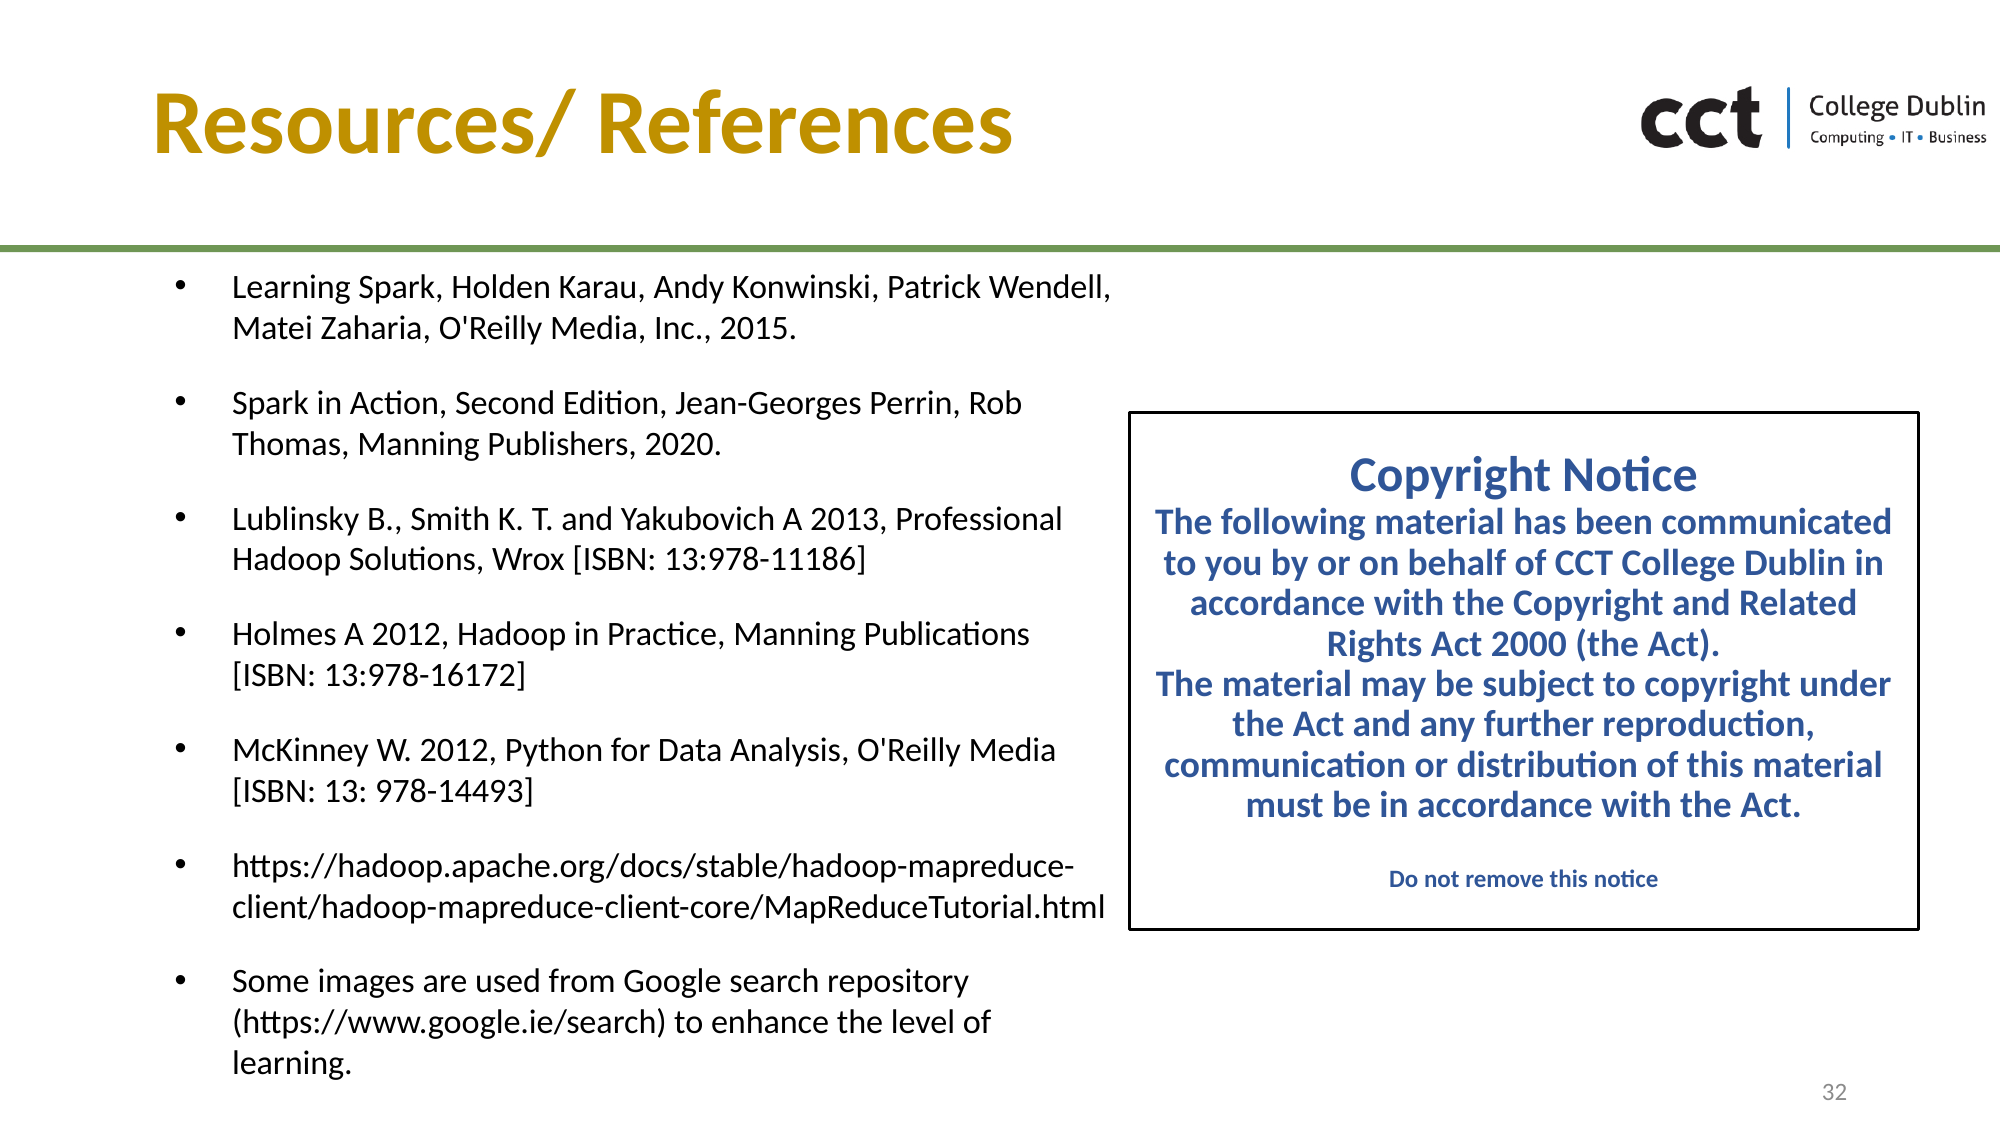

# Resources/ References
Learning Spark, Holden Karau, Andy Konwinski, Patrick Wendell, Matei Zaharia, O'Reilly Media, Inc., 2015.
Spark in Action, Second Edition, Jean-Georges Perrin, Rob Thomas, Manning Publishers, 2020.
Lublinsky B., Smith K. T. and Yakubovich A 2013, Professional Hadoop Solutions, Wrox [ISBN: 13:978-11186]
Holmes A 2012, Hadoop in Practice, Manning Publications [ISBN: 13:978-16172]
McKinney W. 2012, Python for Data Analysis, O'Reilly Media [ISBN: 13: 978-14493]
https://hadoop.apache.org/docs/stable/hadoop-mapreduce-client/hadoop-mapreduce-client-core/MapReduceTutorial.html
Some images are used from Google search repository (https://www.google.ie/search) to enhance the level of learning.
Copyright Notice
The following material has been communicated to you by or on behalf of CCT College Dublin in accordance with the Copyright and Related Rights Act 2000 (the Act).
The material may be subject to copyright under the Act and any further reproduction, communication or distribution of this material must be in accordance with the Act.
Do not remove this notice
32